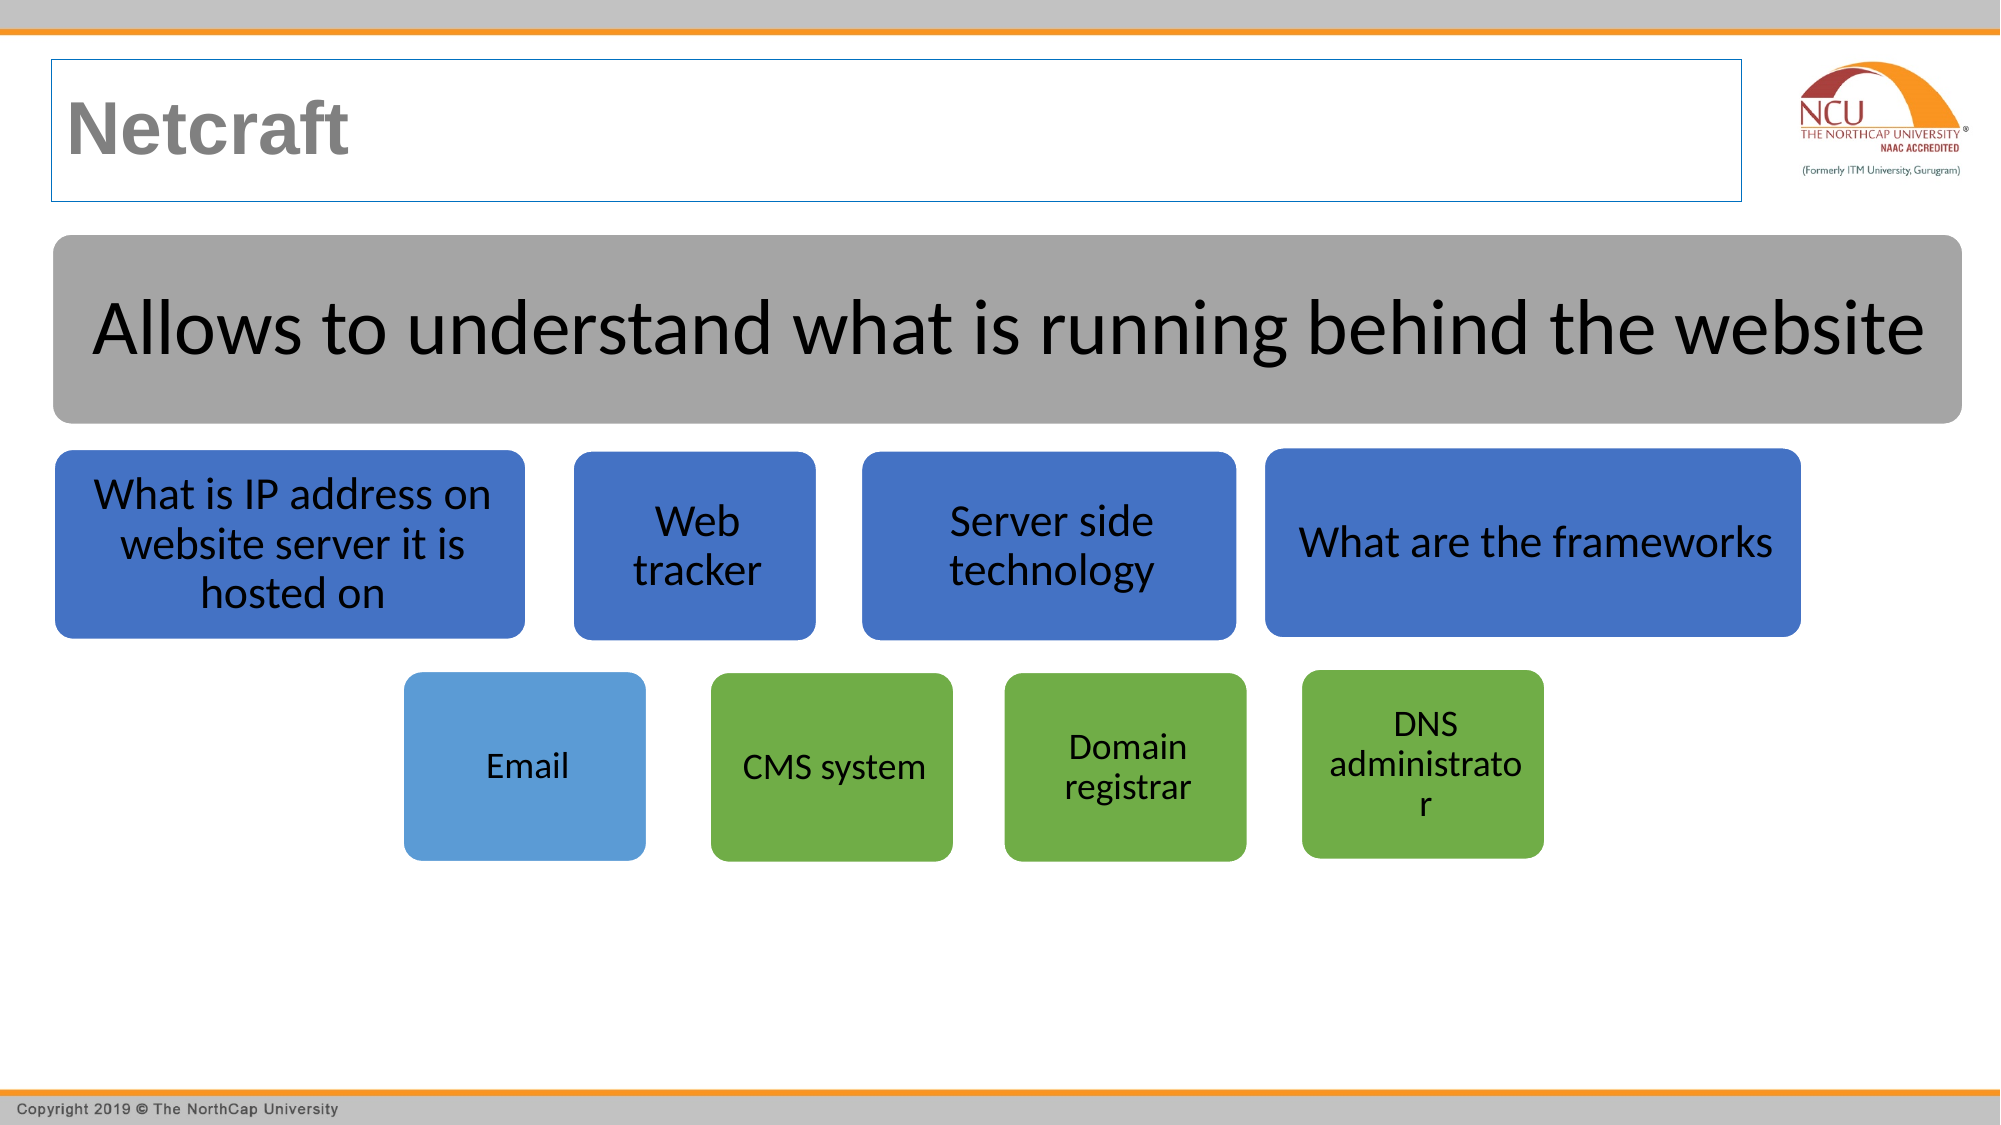

# Netcraft
Allows to understand what is running behind the website
What is IP address on website server it is hosted on
Web tracker
Server side technology
What are the frameworks
CMS system
Domain registrar
DNS administrator
Email